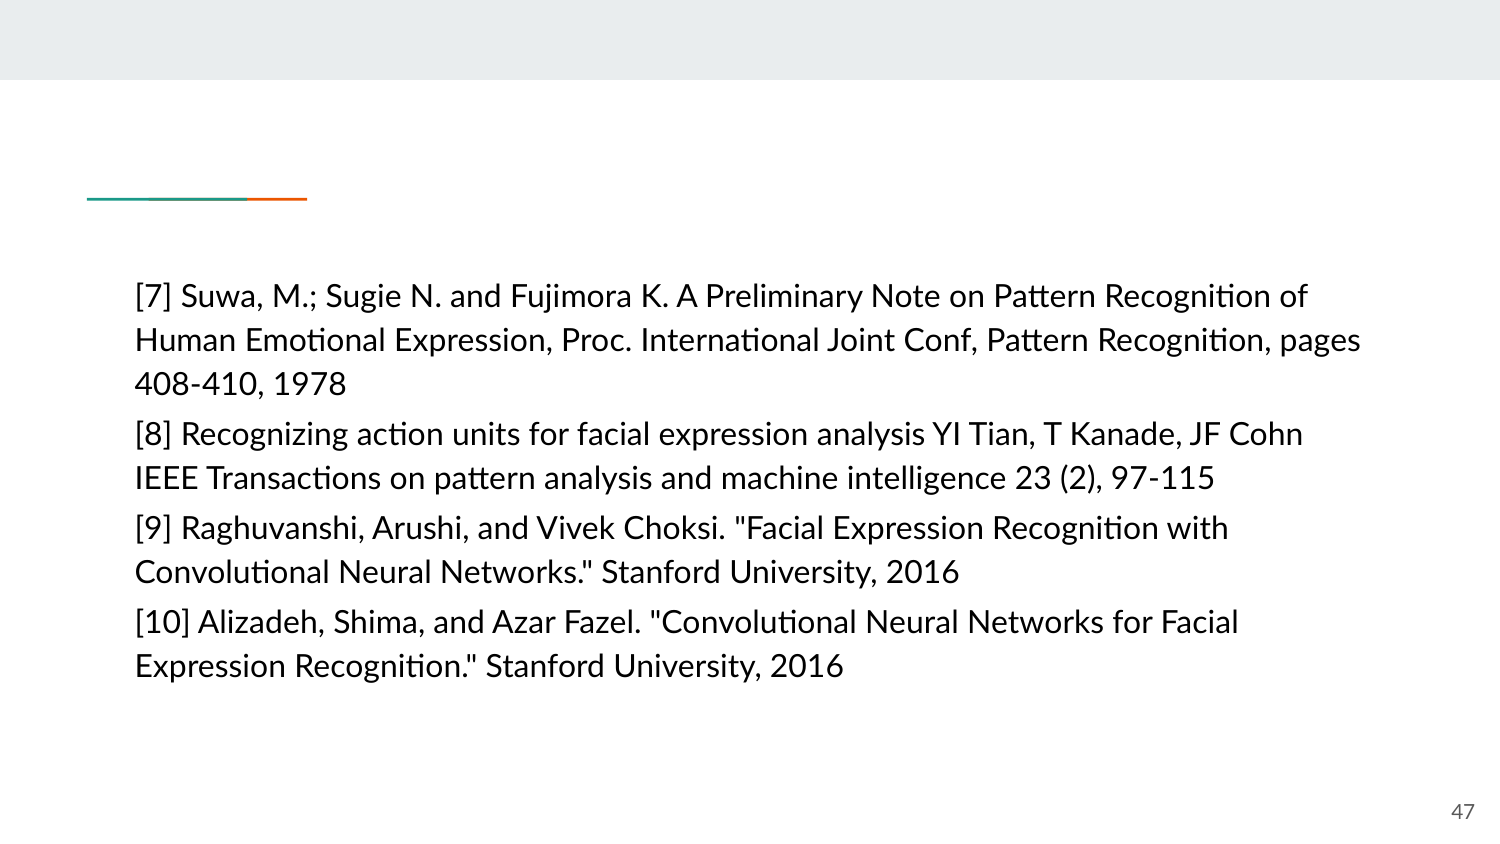

[7] Suwa, M.; Sugie N. and Fujimora K. A Preliminary Note on Pattern Recognition of Human Emotional Expression, Proc. International Joint Conf, Pattern Recognition, pages 408-410, 1978
[8] Recognizing action units for facial expression analysis YI Tian, T Kanade, JF Cohn IEEE Transactions on pattern analysis and machine intelligence 23 (2), 97-115
[9] Raghuvanshi, Arushi, and Vivek Choksi. "Facial Expression Recognition with Convolutional Neural Networks." Stanford University, 2016
[10] Alizadeh, Shima, and Azar Fazel. "Convolutional Neural Networks for Facial Expression Recognition." Stanford University, 2016

47